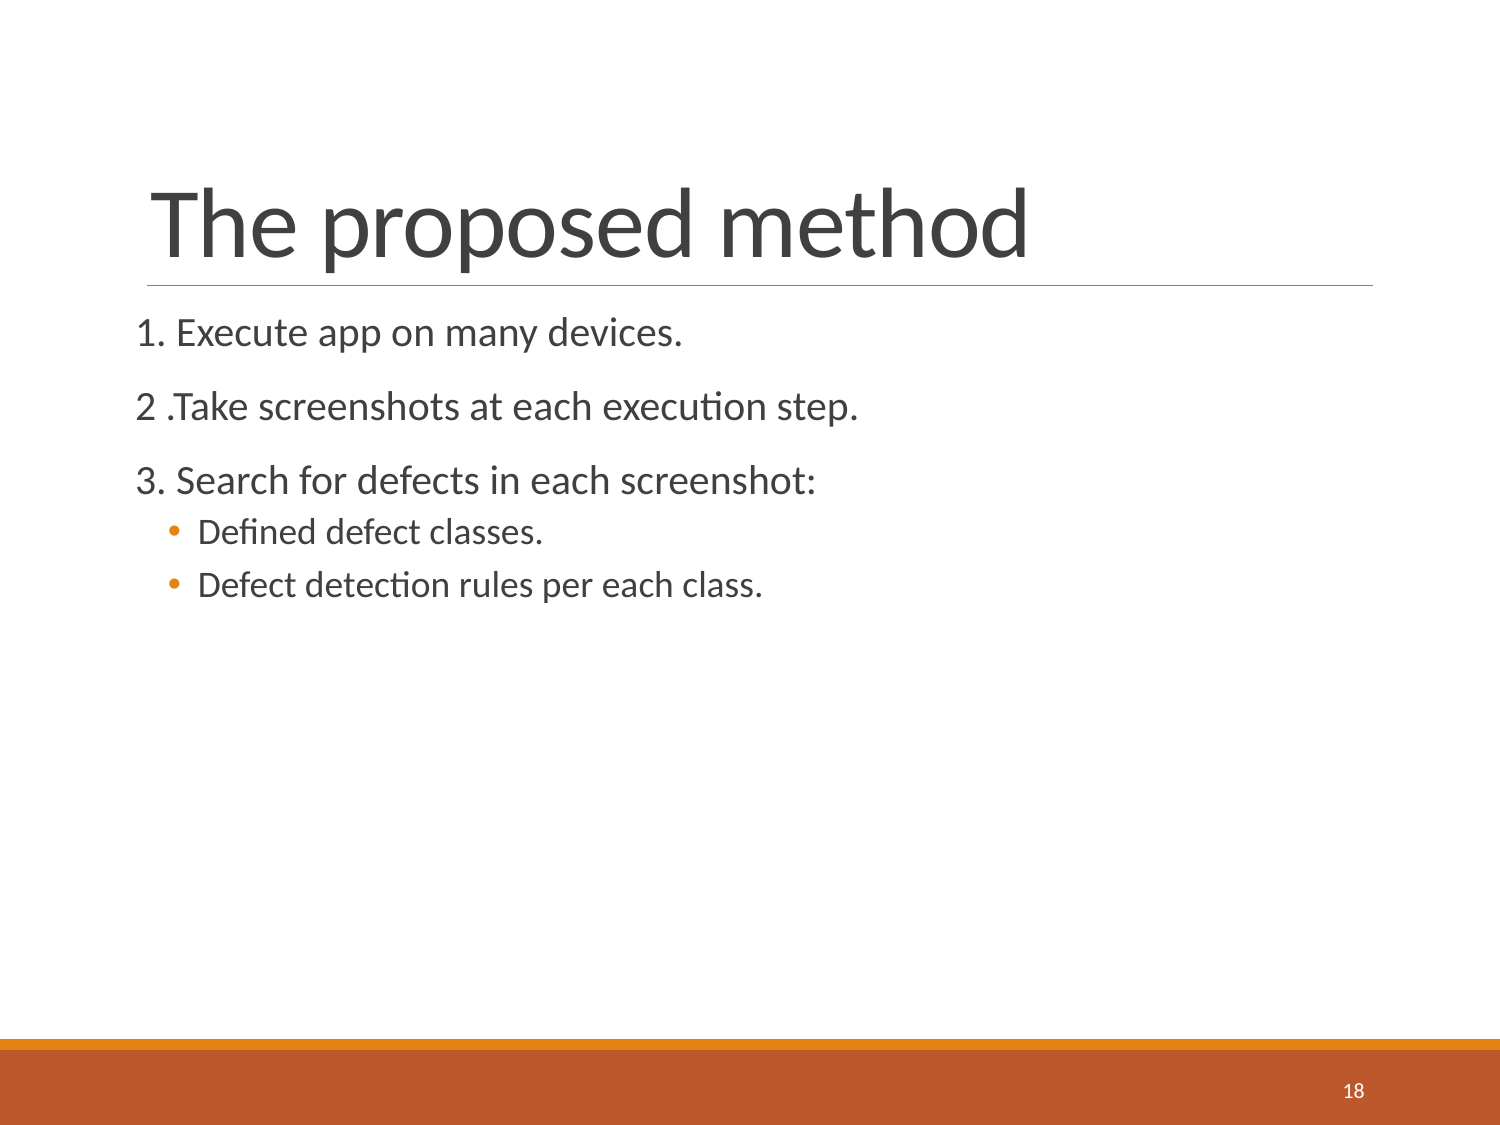

# The proposed method
1. Execute app on many devices.
2 .Take screenshots at each execution step.
3. Search for defects in each screenshot:
Defined defect classes.
Defect detection rules per each class.

18